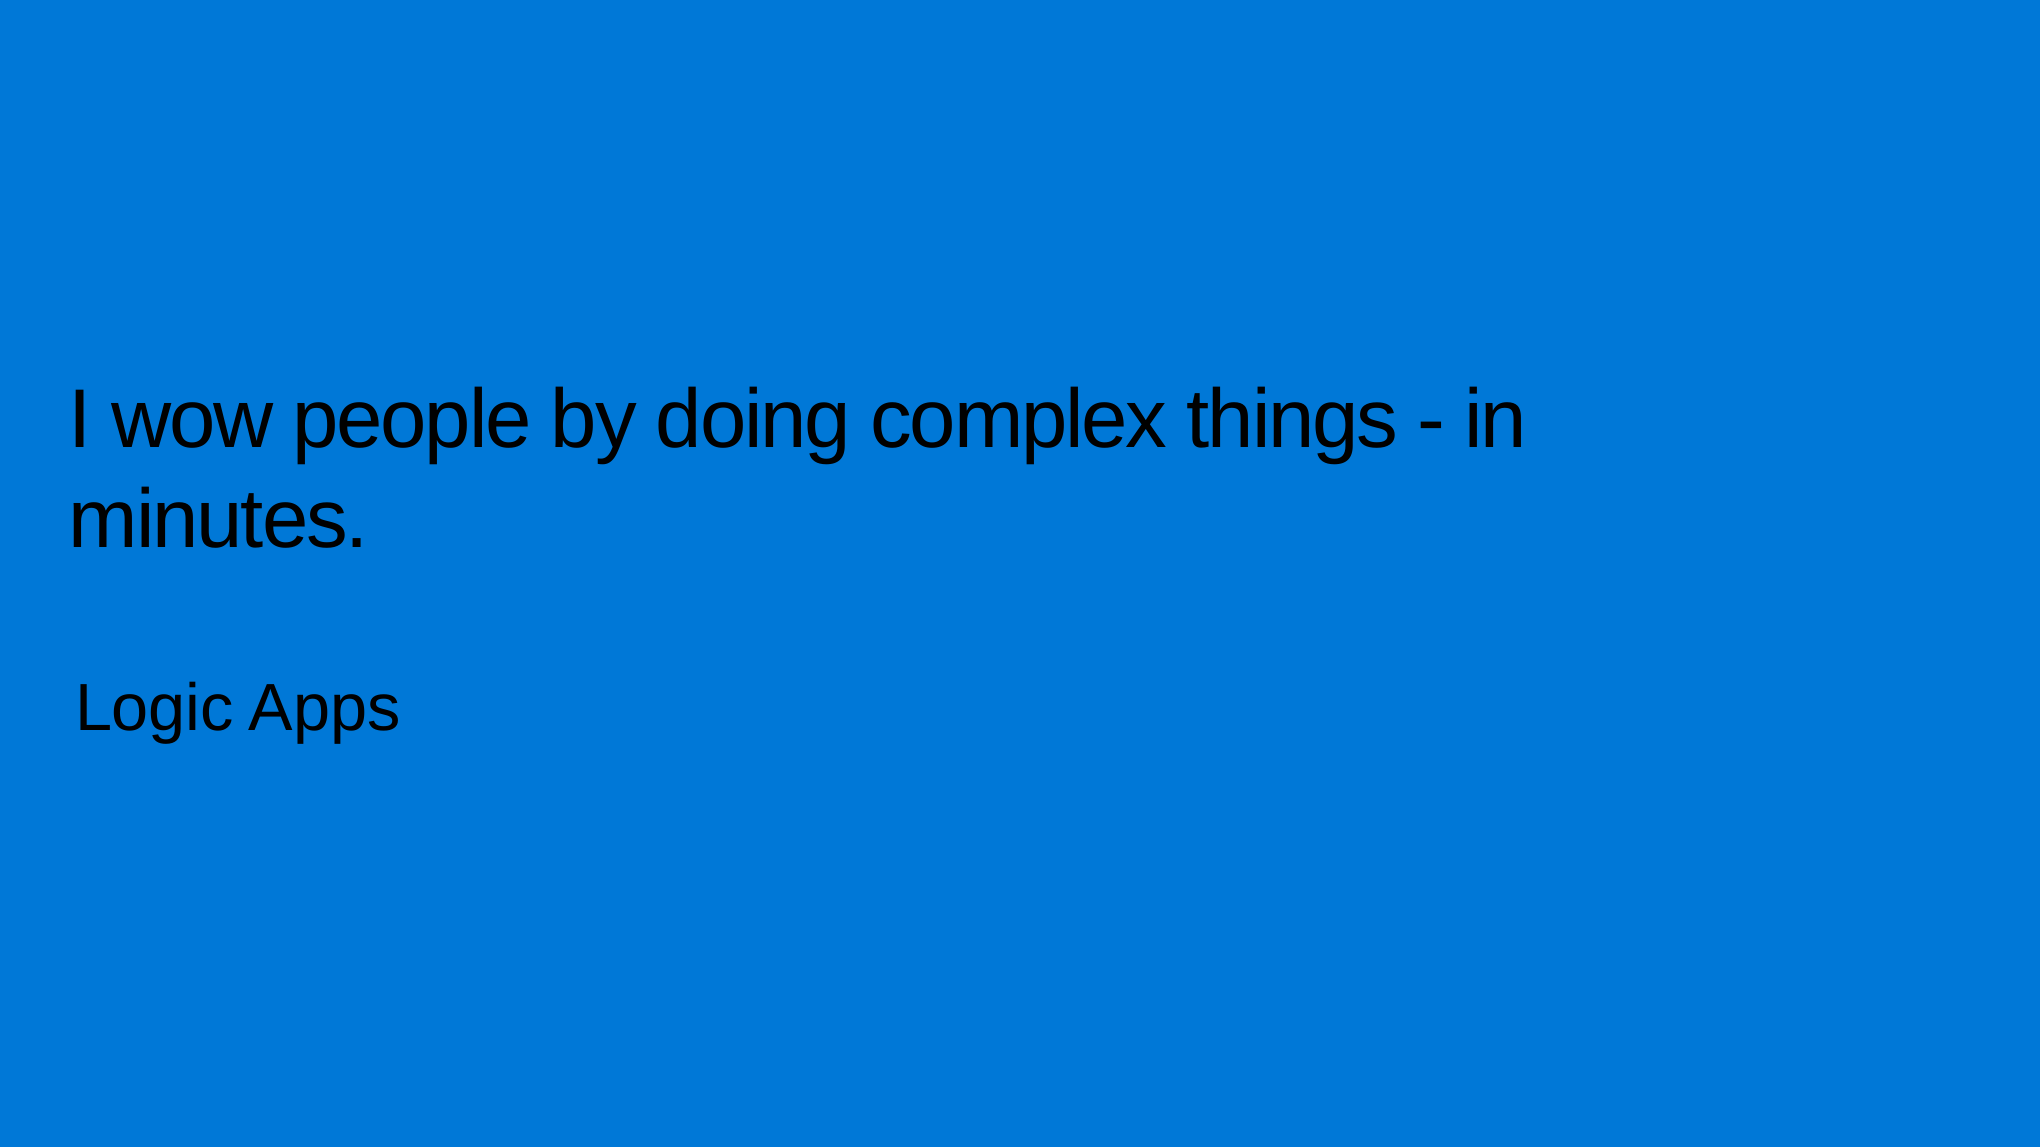

# I wow people by doing complex things - in minutes.
Logic Apps